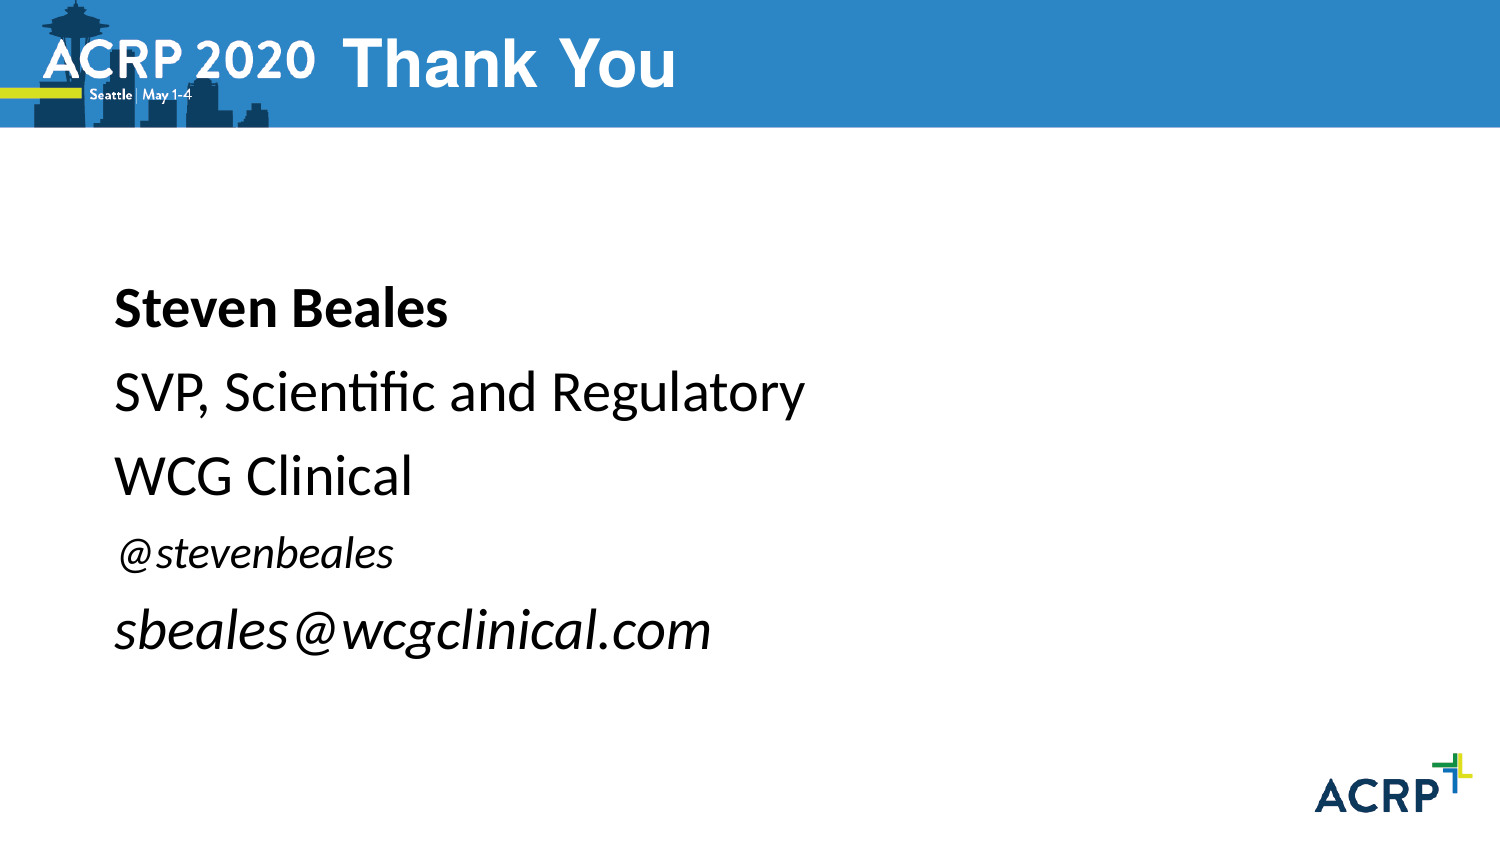

Thank You

Steven Beales
SVP, Scientific and Regulatory
WCG Clinical
@stevenbeales
sbeales@wcgclinical.com